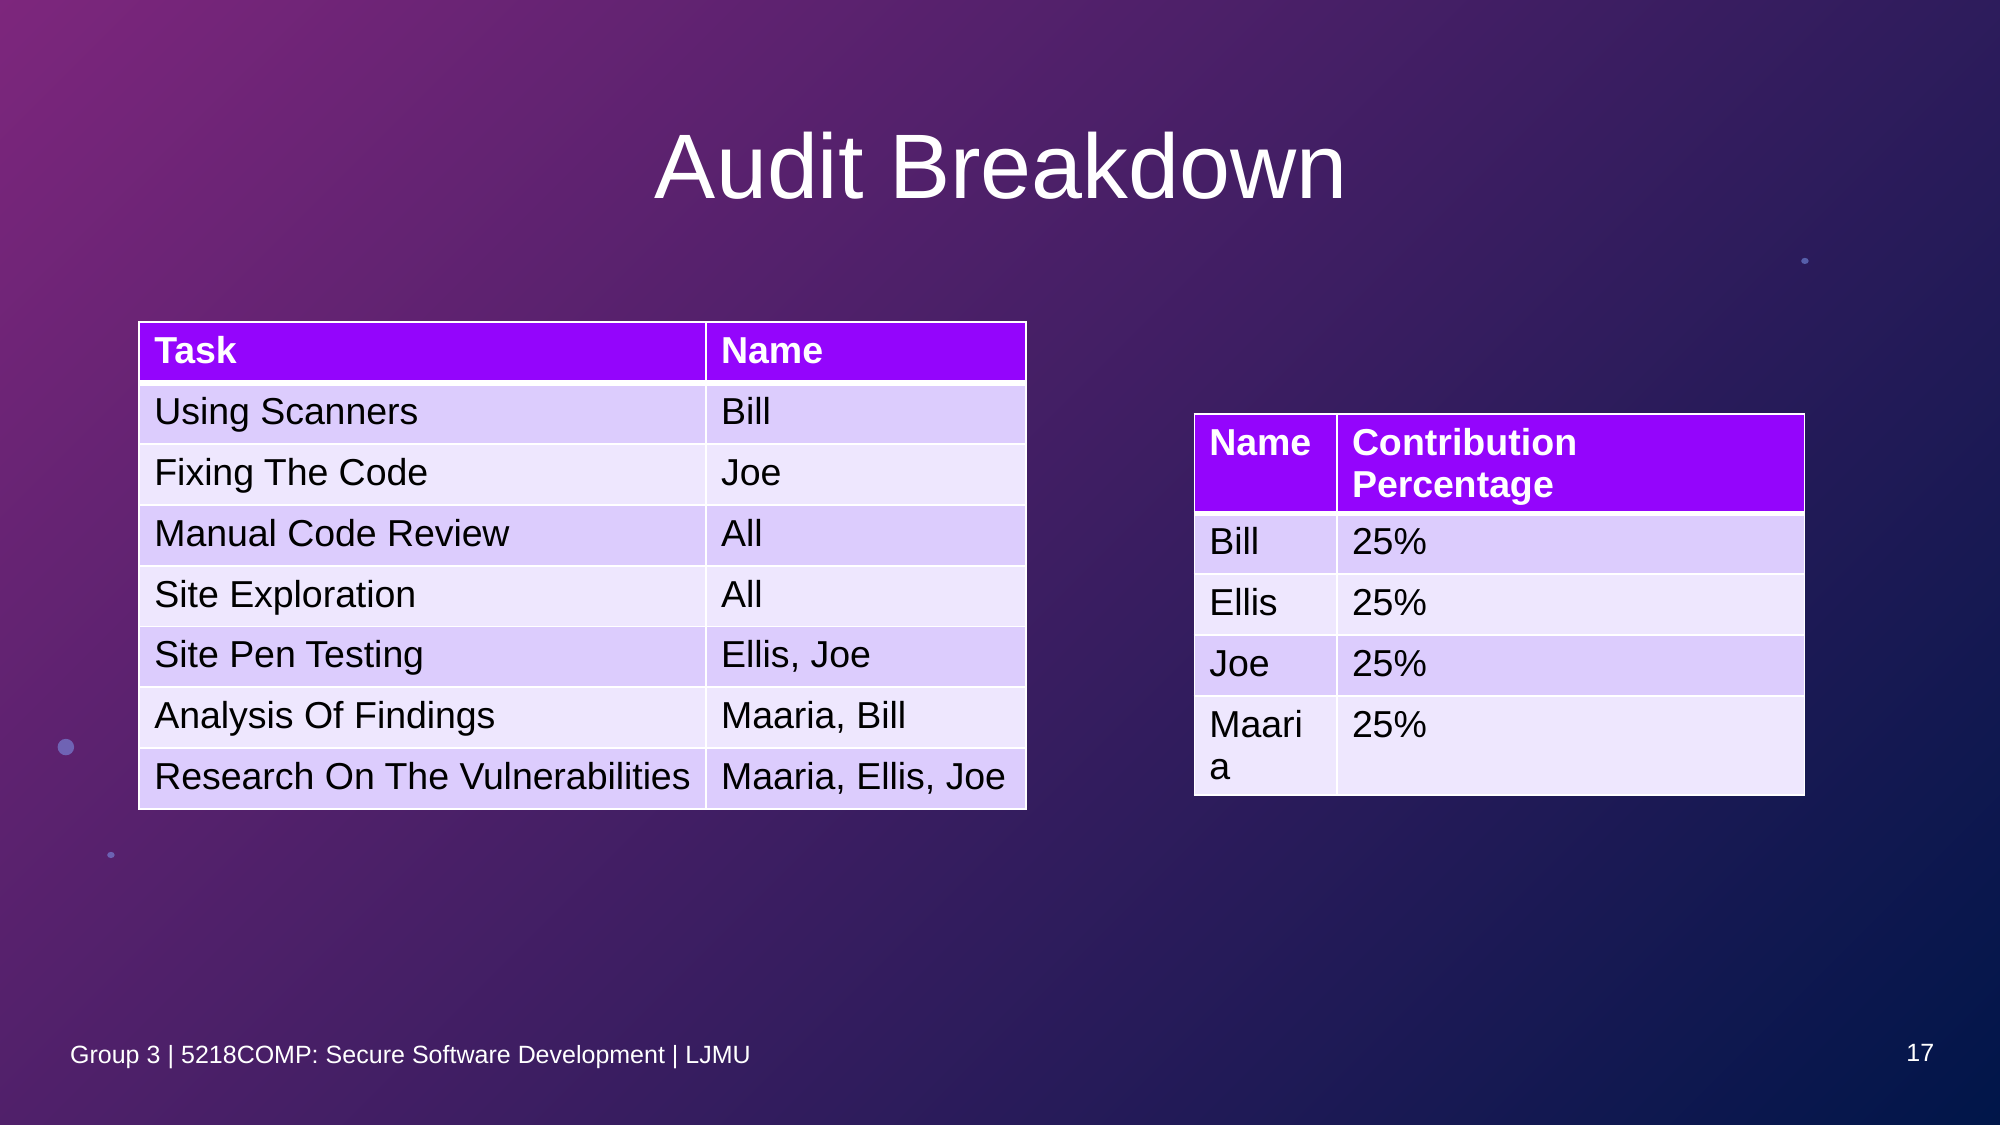

# Audit Breakdown
| Task | Name |
| --- | --- |
| Using Scanners | Bill |
| Fixing The Code | Joe |
| Manual Code Review | All |
| Site Exploration | All |
| Site Pen Testing | Ellis, Joe |
| Analysis Of Findings | Maaria, Bill |
| Research On The Vulnerabilities | Maaria, Ellis, Joe |
| Name | Contribution Percentage |
| --- | --- |
| Bill | 25% |
| Ellis | 25% |
| Joe | 25% |
| Maaria | 25% |
17
Group 3 | 5218COMP: Secure Software Development | LJMU